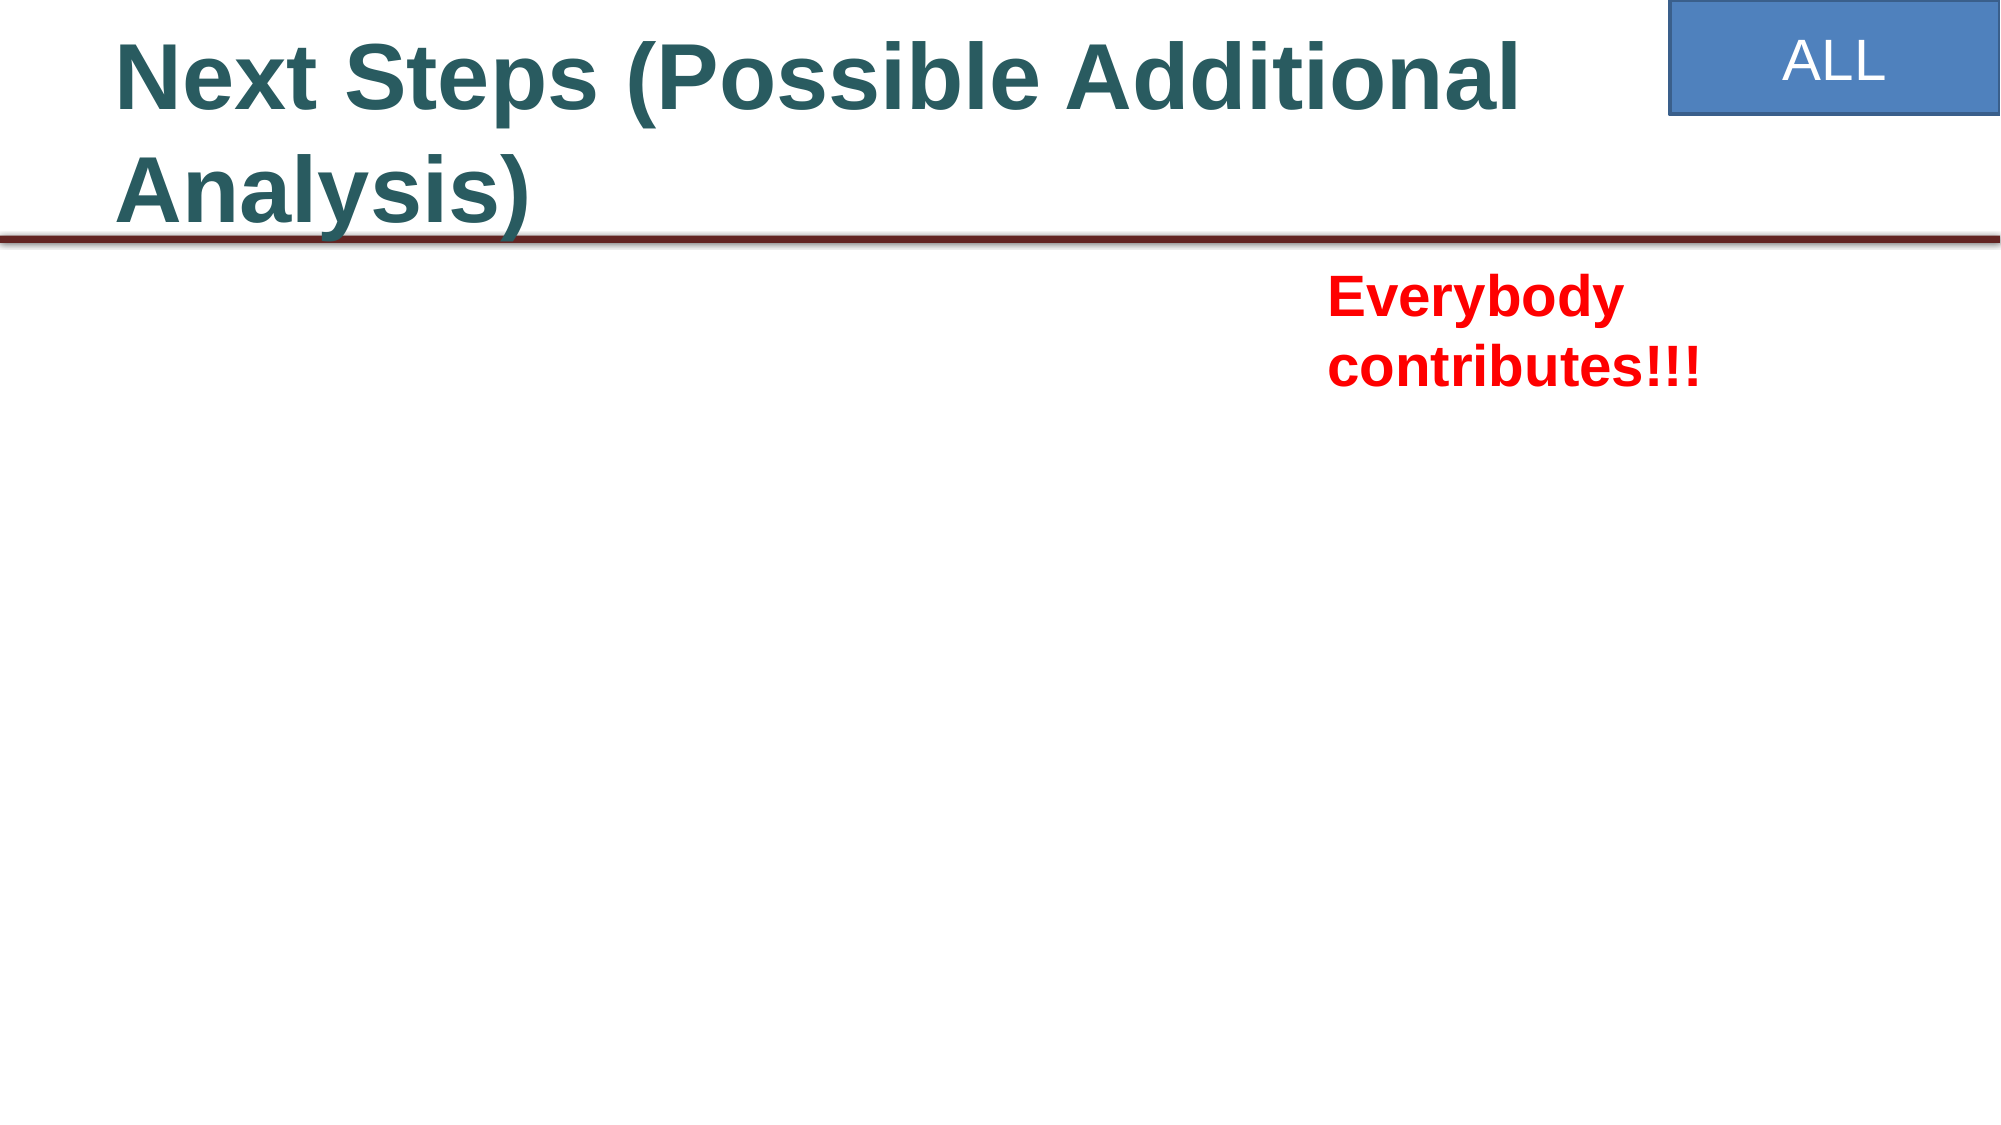

ALL
Next Steps (Possible Additional Analysis)
Everybody contributes!!!